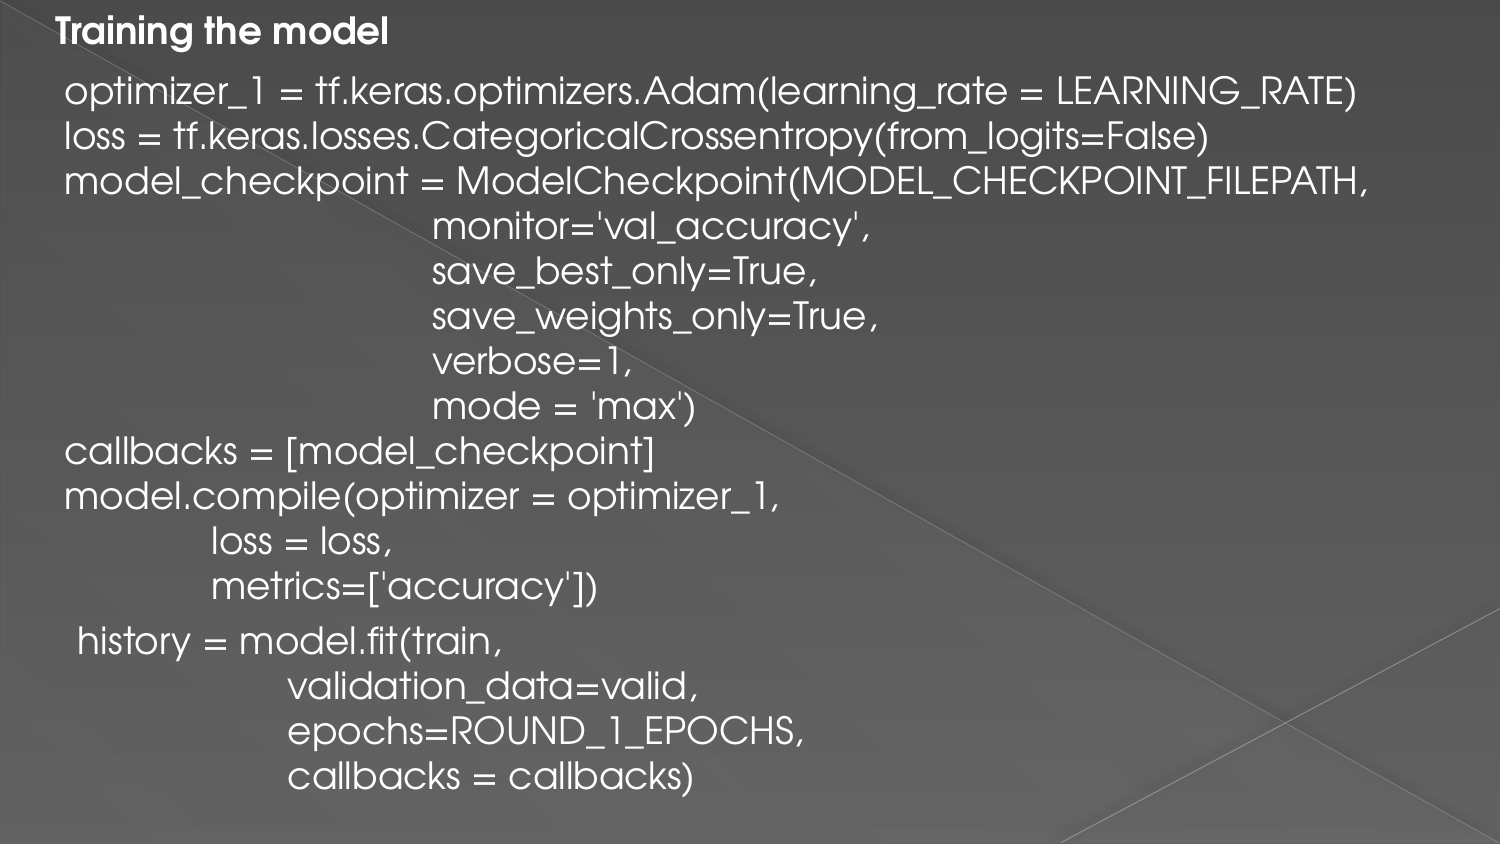

Training the model
optimizer_1 = tf.keras.optimizers.Adam(learning_rate = LEARNING_RATE)
loss = tf.keras.losses.CategoricalCrossentropy(from_logits=False)
model_checkpoint = ModelCheckpoint(MODEL_CHECKPOINT_FILEPATH,
                                   monitor='val_accuracy',
                                   save_best_only=True,
                                   save_weights_only=True,
                                   verbose=1,
                                   mode = 'max')
callbacks = [model_checkpoint]
model.compile(optimizer = optimizer_1,
              loss = loss,
              metrics=['accuracy'])
history = model.fit(train,
                    validation_data=valid,
                    epochs=ROUND_1_EPOCHS,
                    callbacks = callbacks)